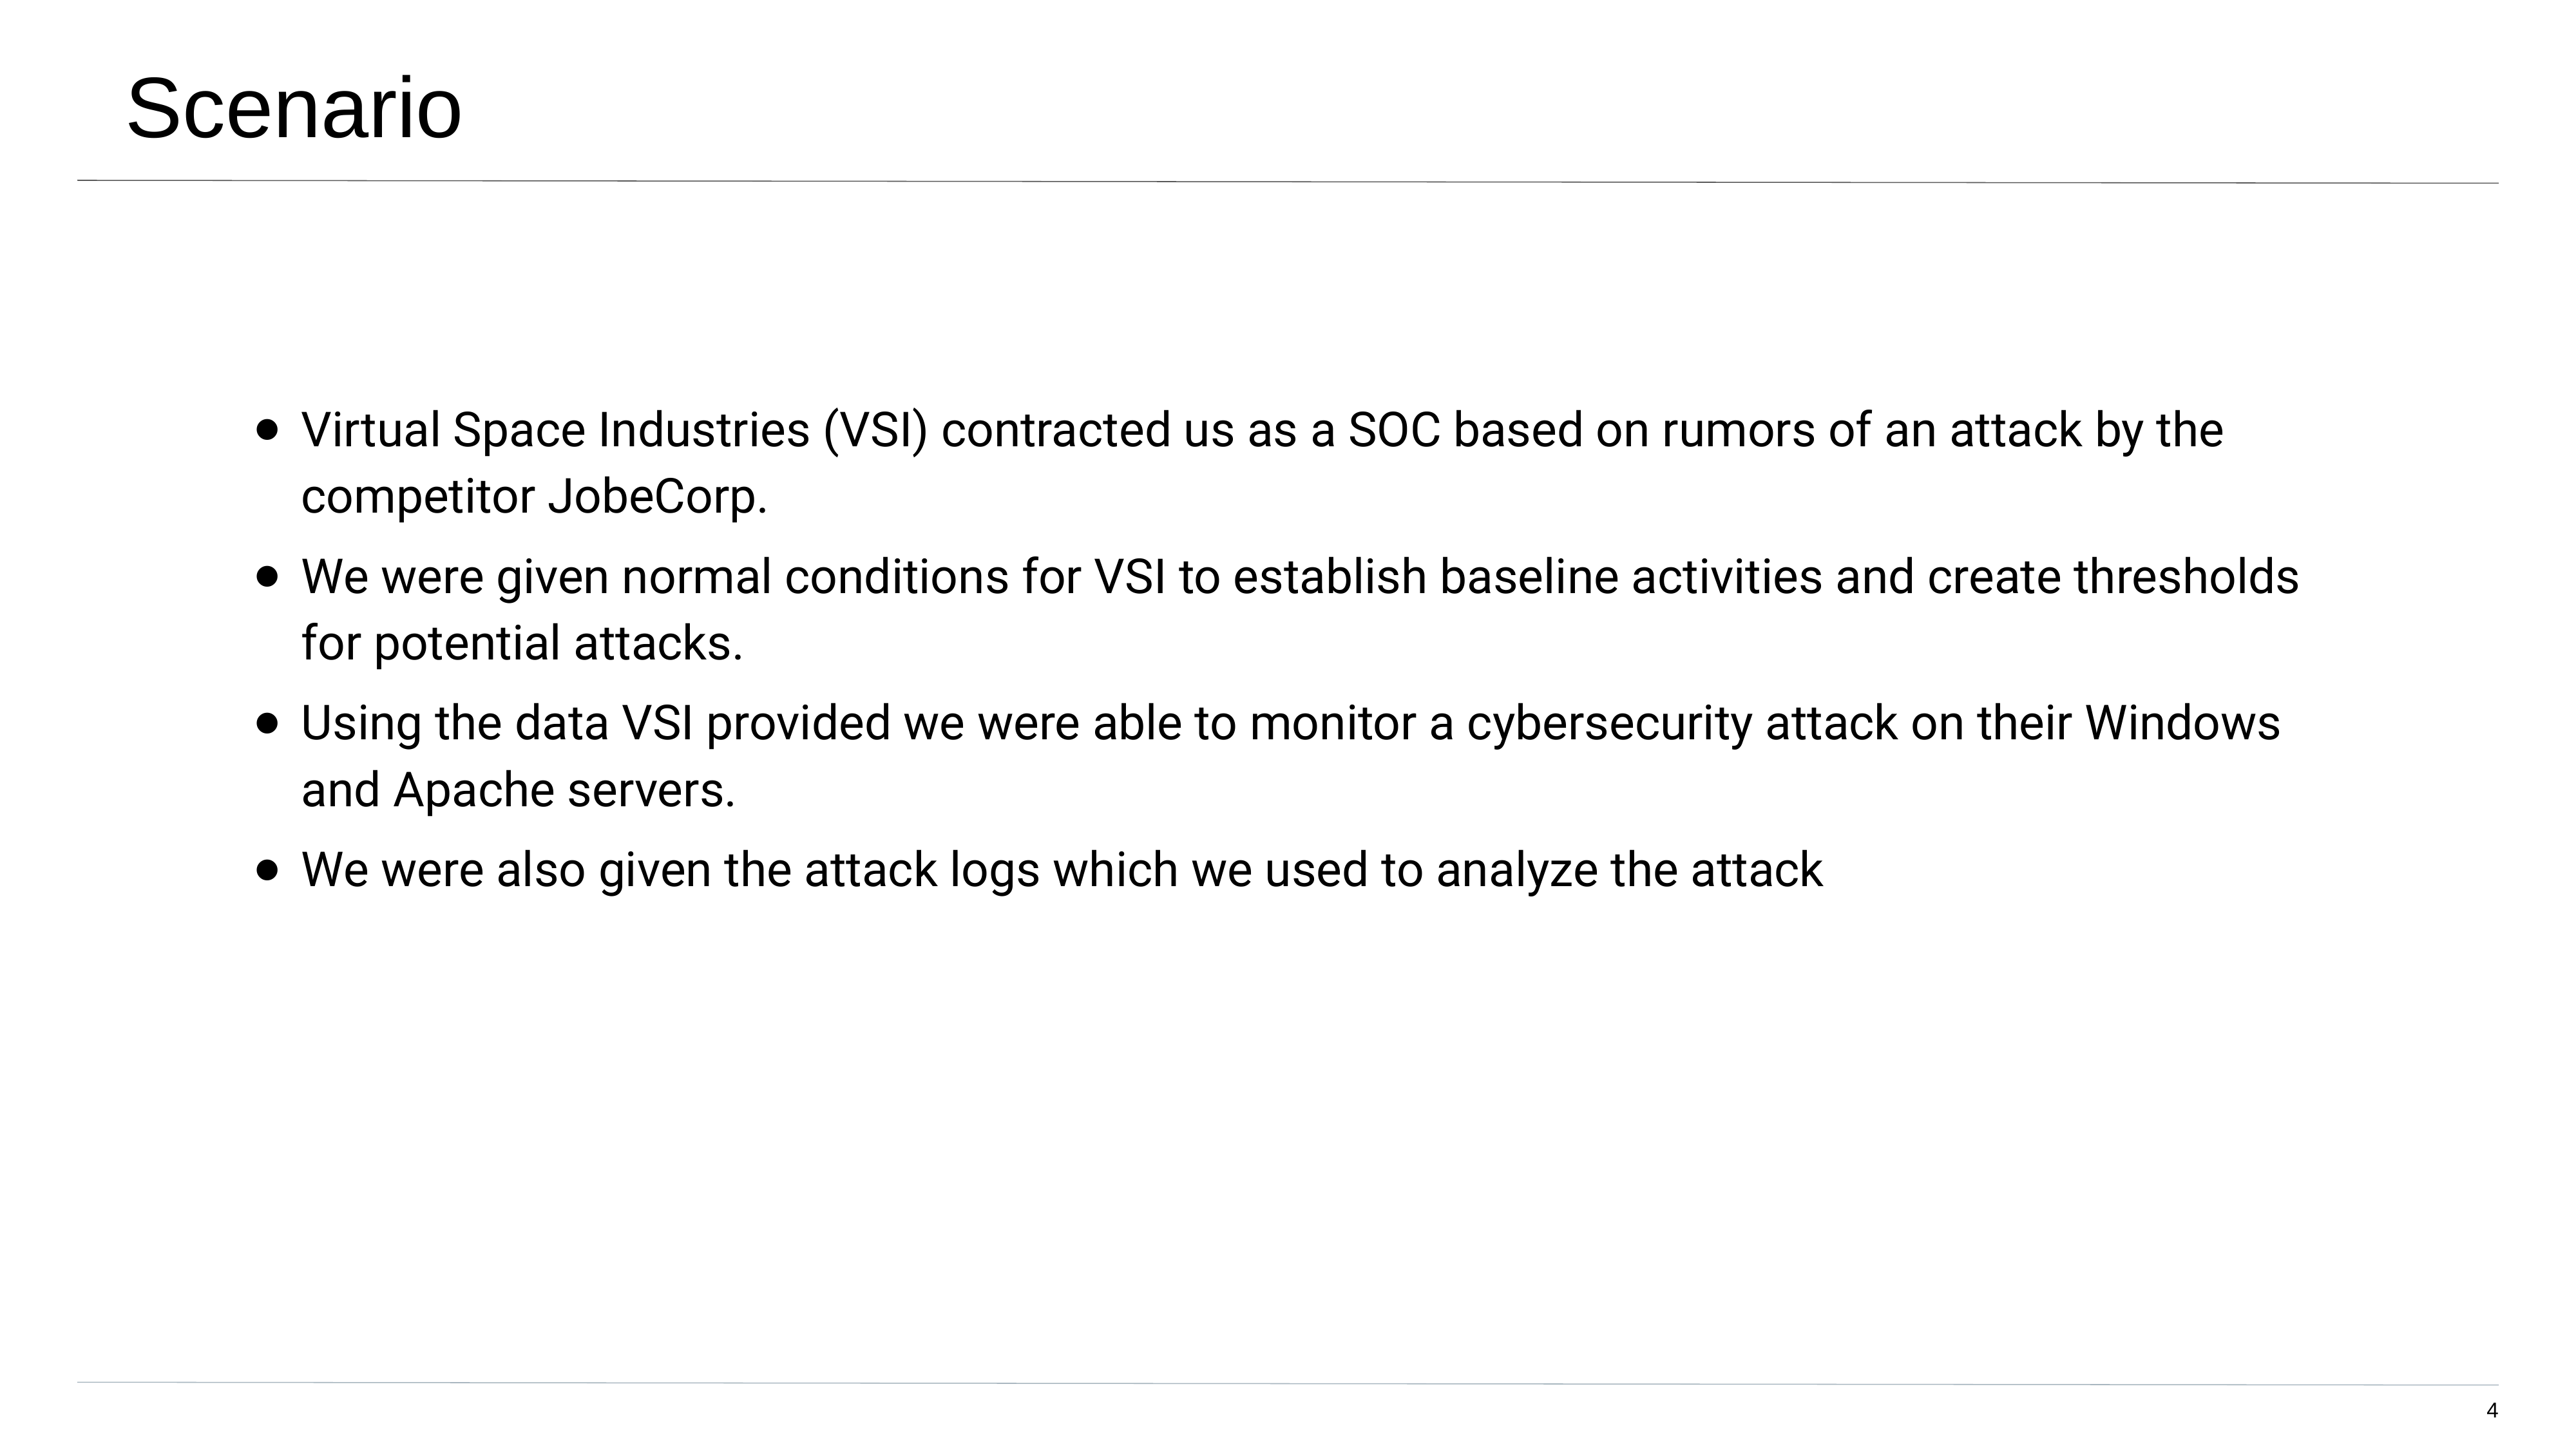

# Scenario

Virtual Space Industries (VSI) contracted us as a SOC based on rumors of an attack by the competitor JobeCorp.
We were given normal conditions for VSI to establish baseline activities and create thresholds for potential attacks.
Using the data VSI provided we were able to monitor a cybersecurity attack on their Windows and Apache servers.
We were also given the attack logs which we used to analyze the attack
4